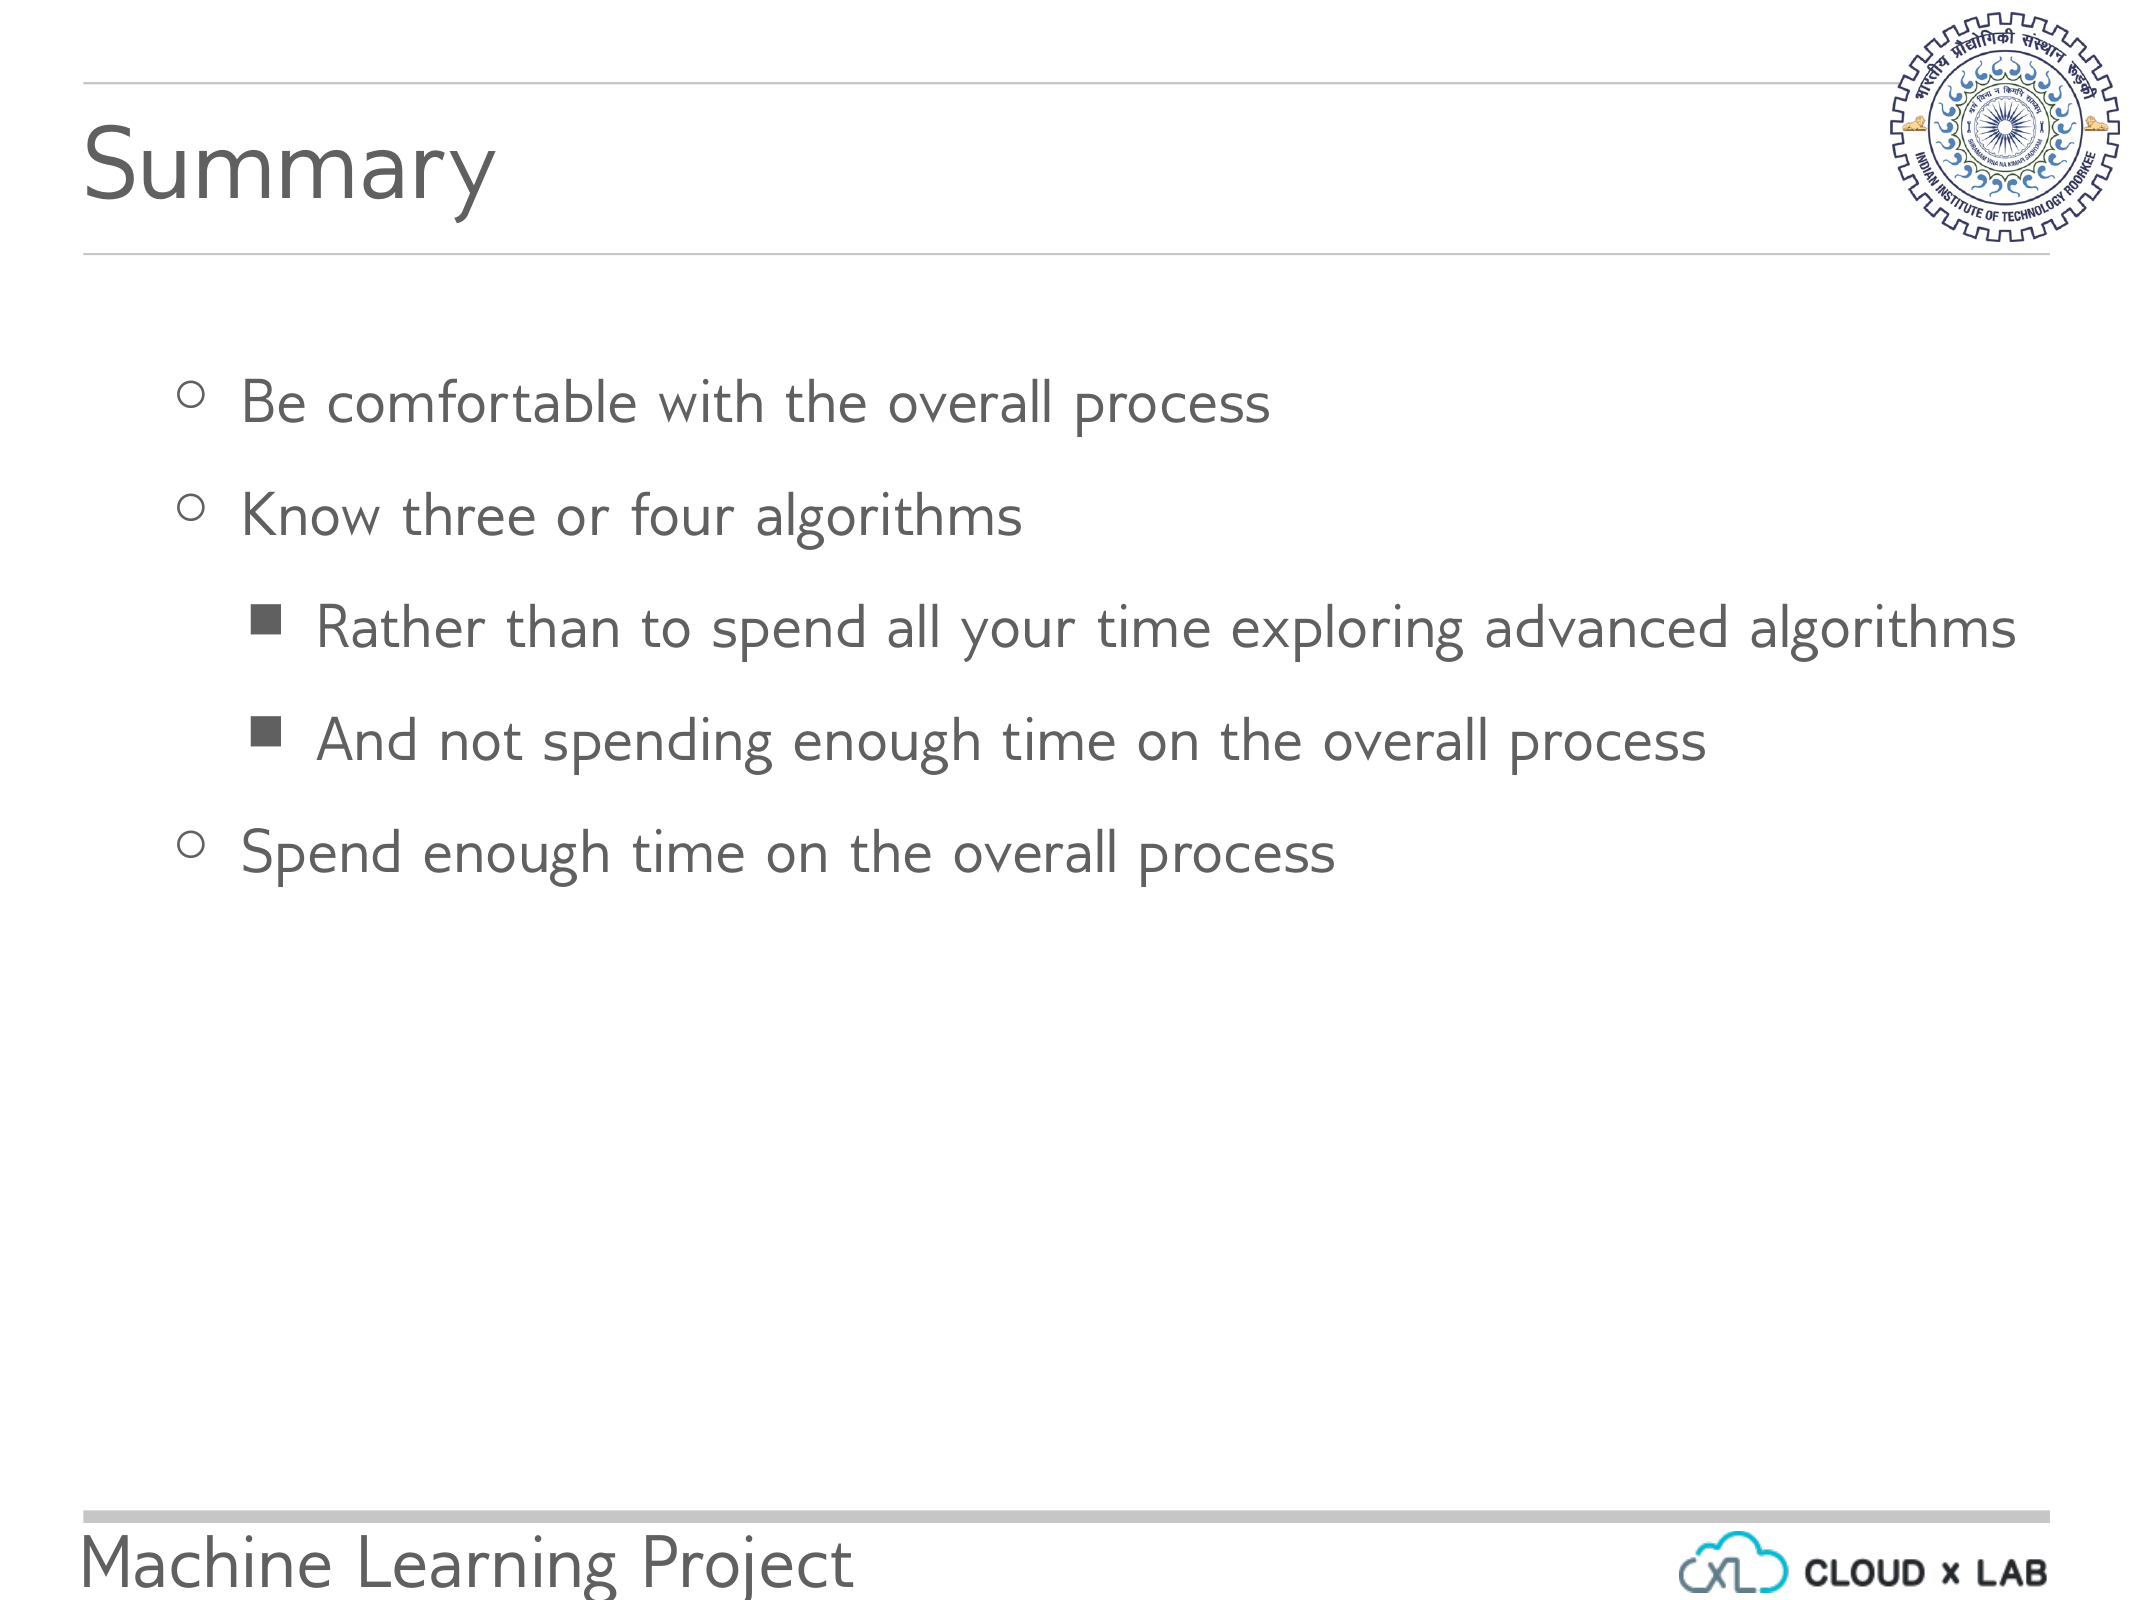

Summary
Be comfortable with the overall process
Know three or four algorithms
Rather than to spend all your time exploring advanced algorithms
And not spending enough time on the overall process
Spend enough time on the overall process